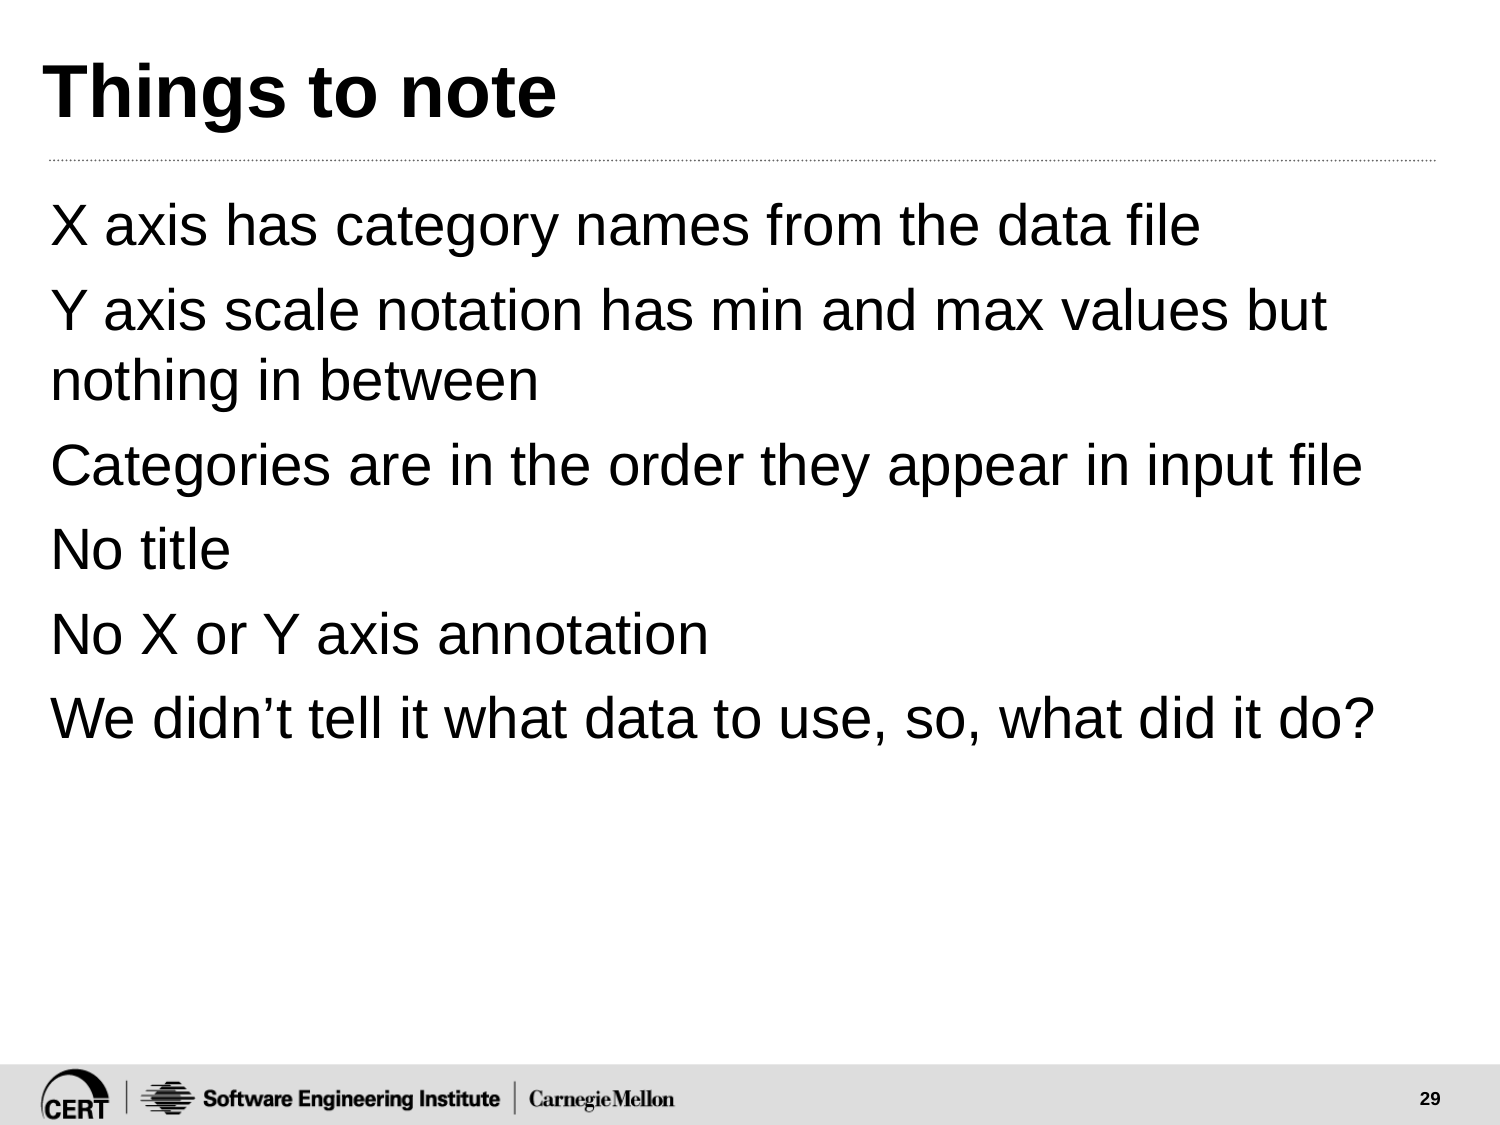

# Things to note
X axis has category names from the data file
Y axis scale notation has min and max values but nothing in between
Categories are in the order they appear in input file
No title
No X or Y axis annotation
We didn’t tell it what data to use, so, what did it do?